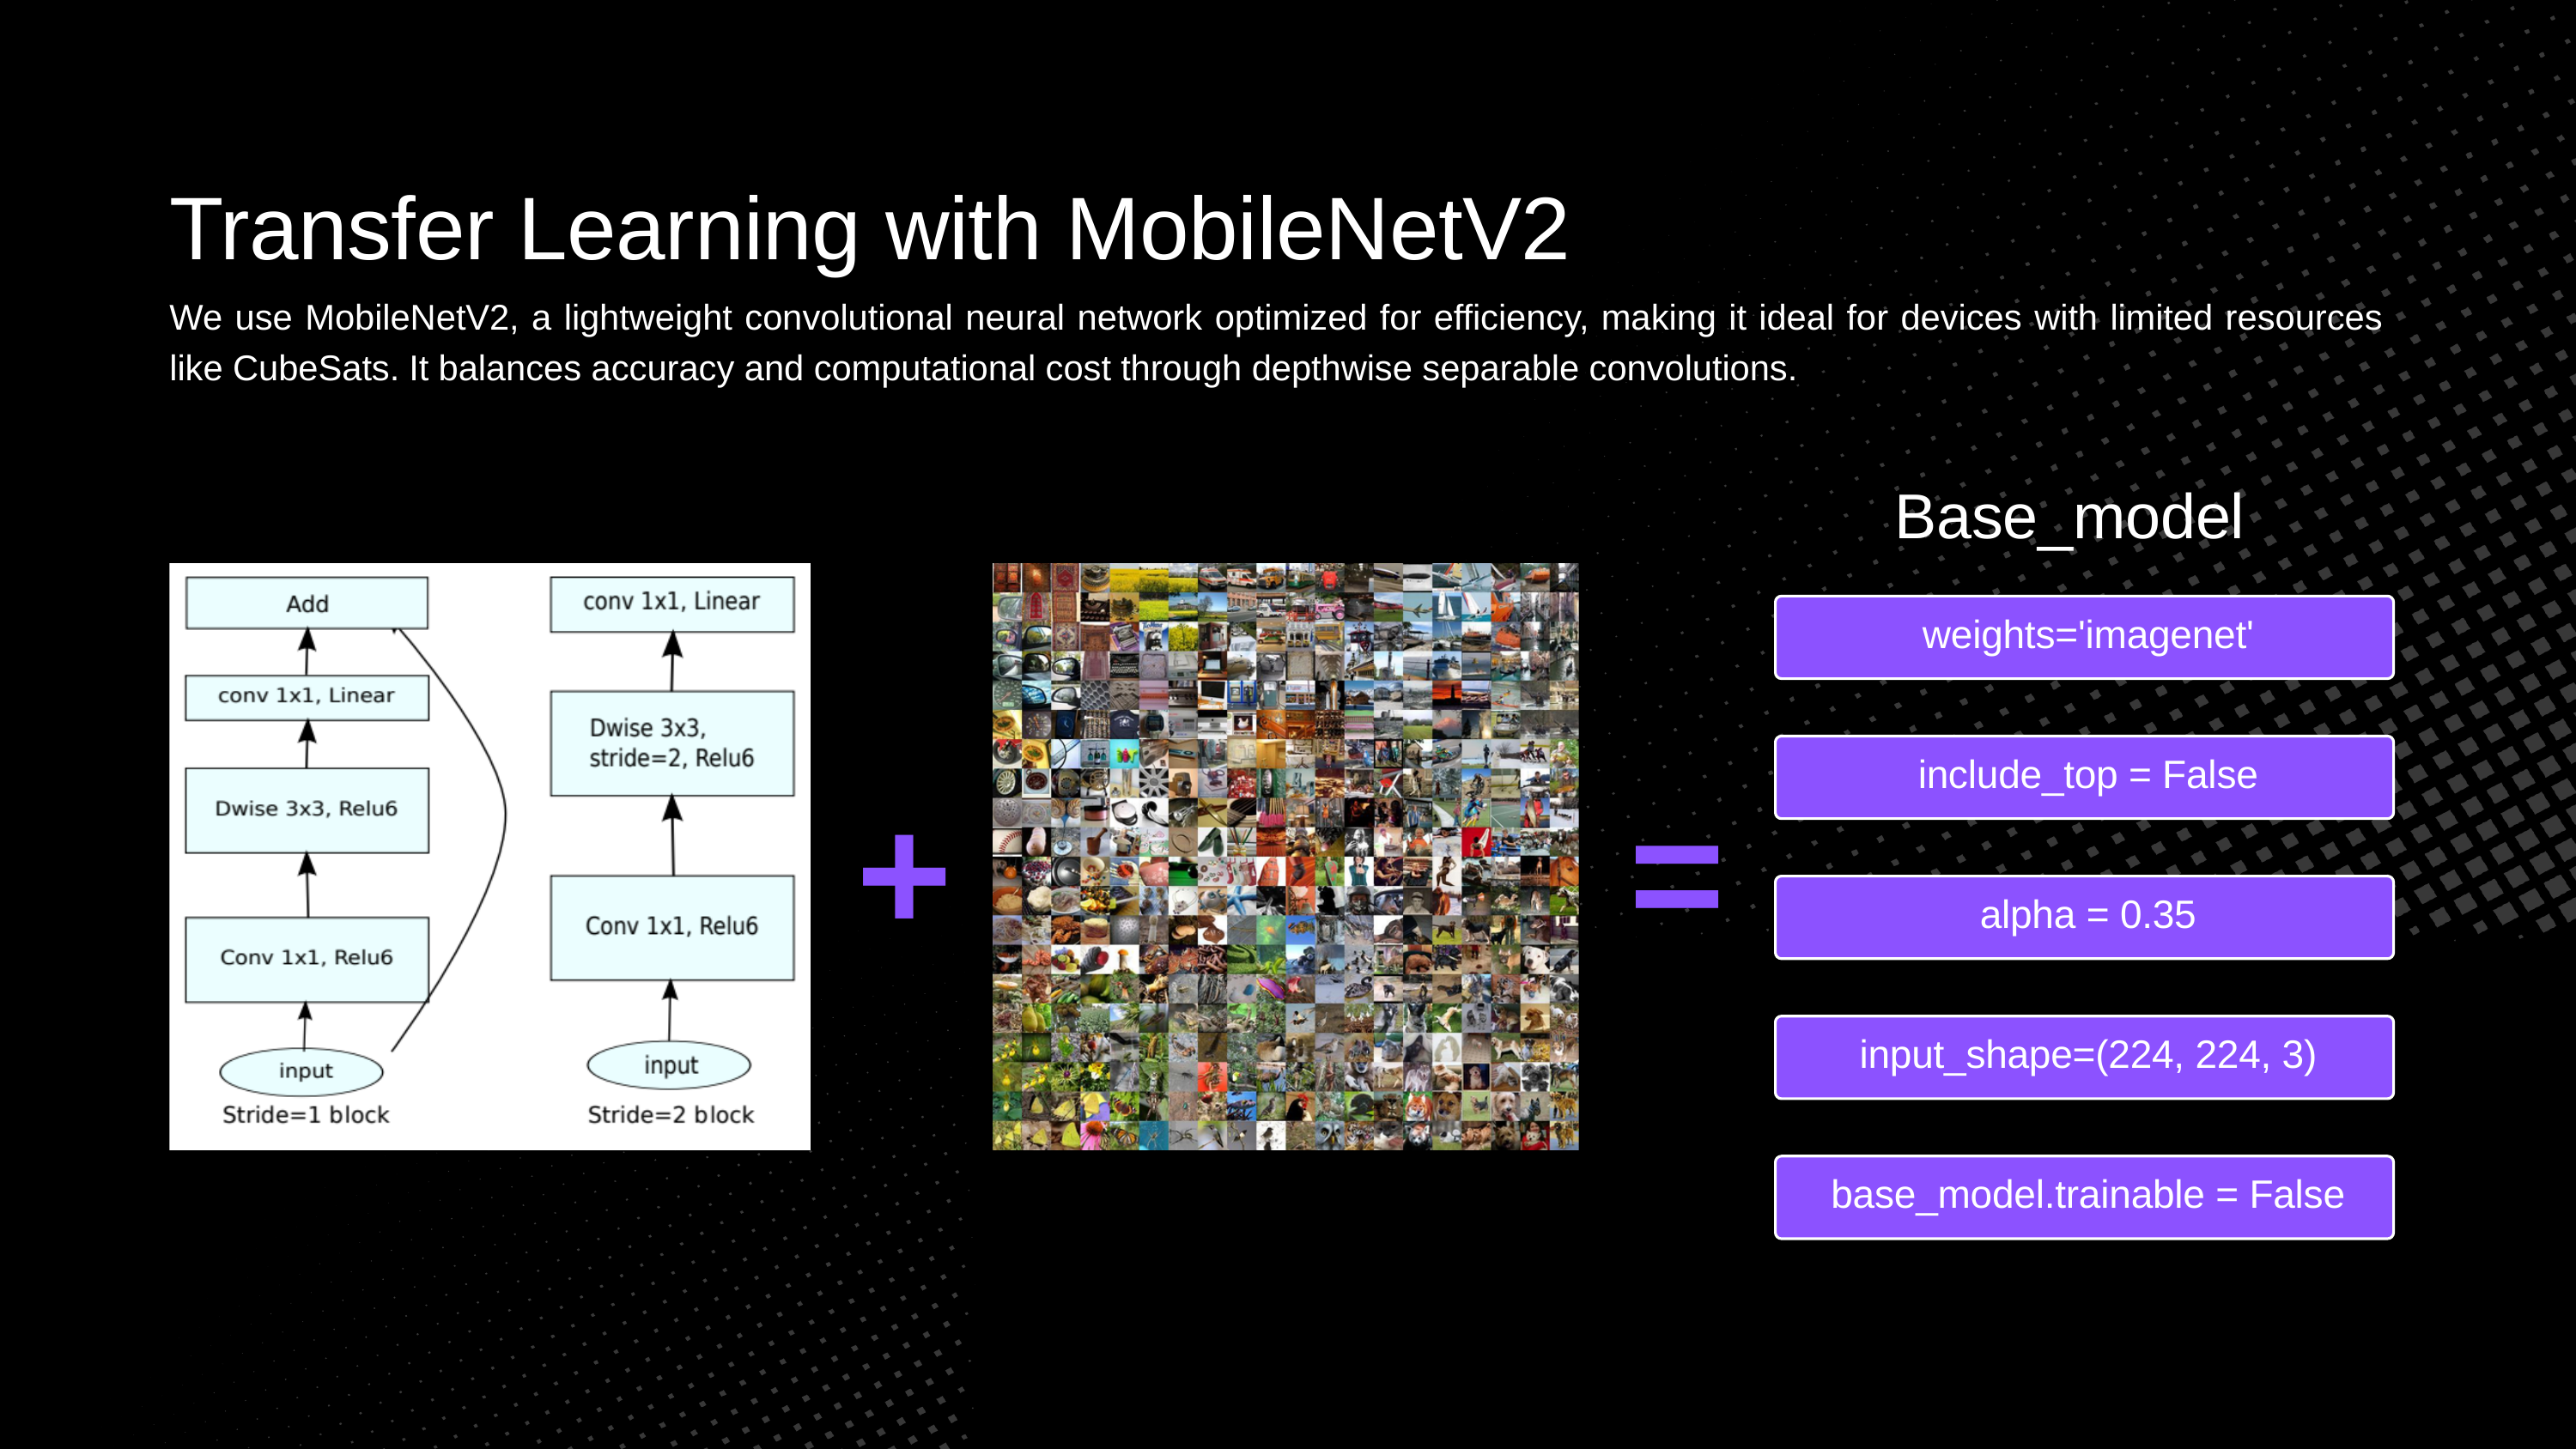

Transfer Learning with MobileNetV2
We use MobileNetV2, a lightweight convolutional neural network optimized for efficiency, making it ideal for devices with limited resources like CubeSats. It balances accuracy and computational cost through depthwise separable convolutions.
Base_model

weights='imagenet'
+
=

include_top = False

alpha = 0.35

input_shape=(224, 224, 3)

base_model.trainable = False